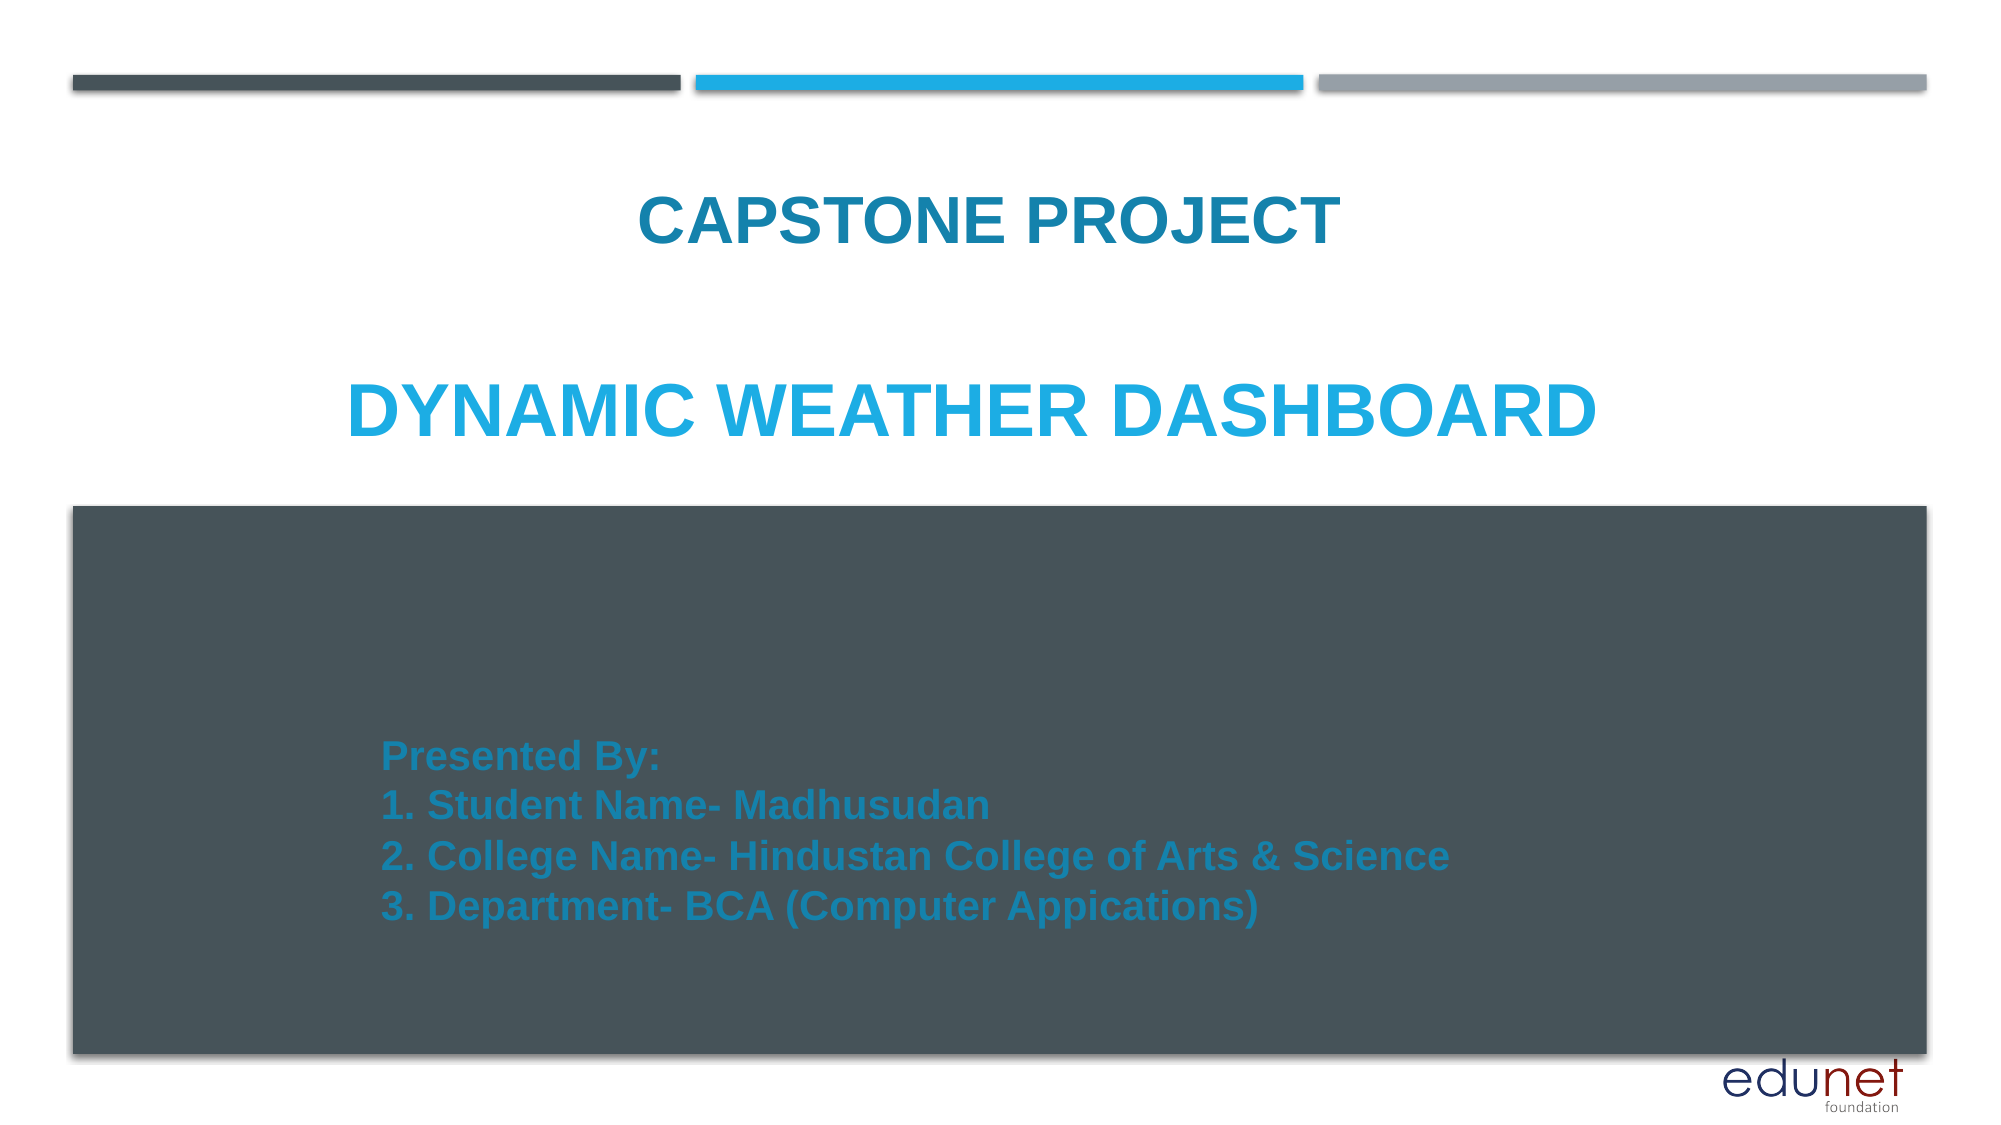

CAPSTONE PROJECT
# DYNAMIC WEATHER DASHBOARD
Presented By:
1. Student Name- Madhusudan
2. College Name- Hindustan College of Arts & Science
3. Department- BCA (Computer Appications)